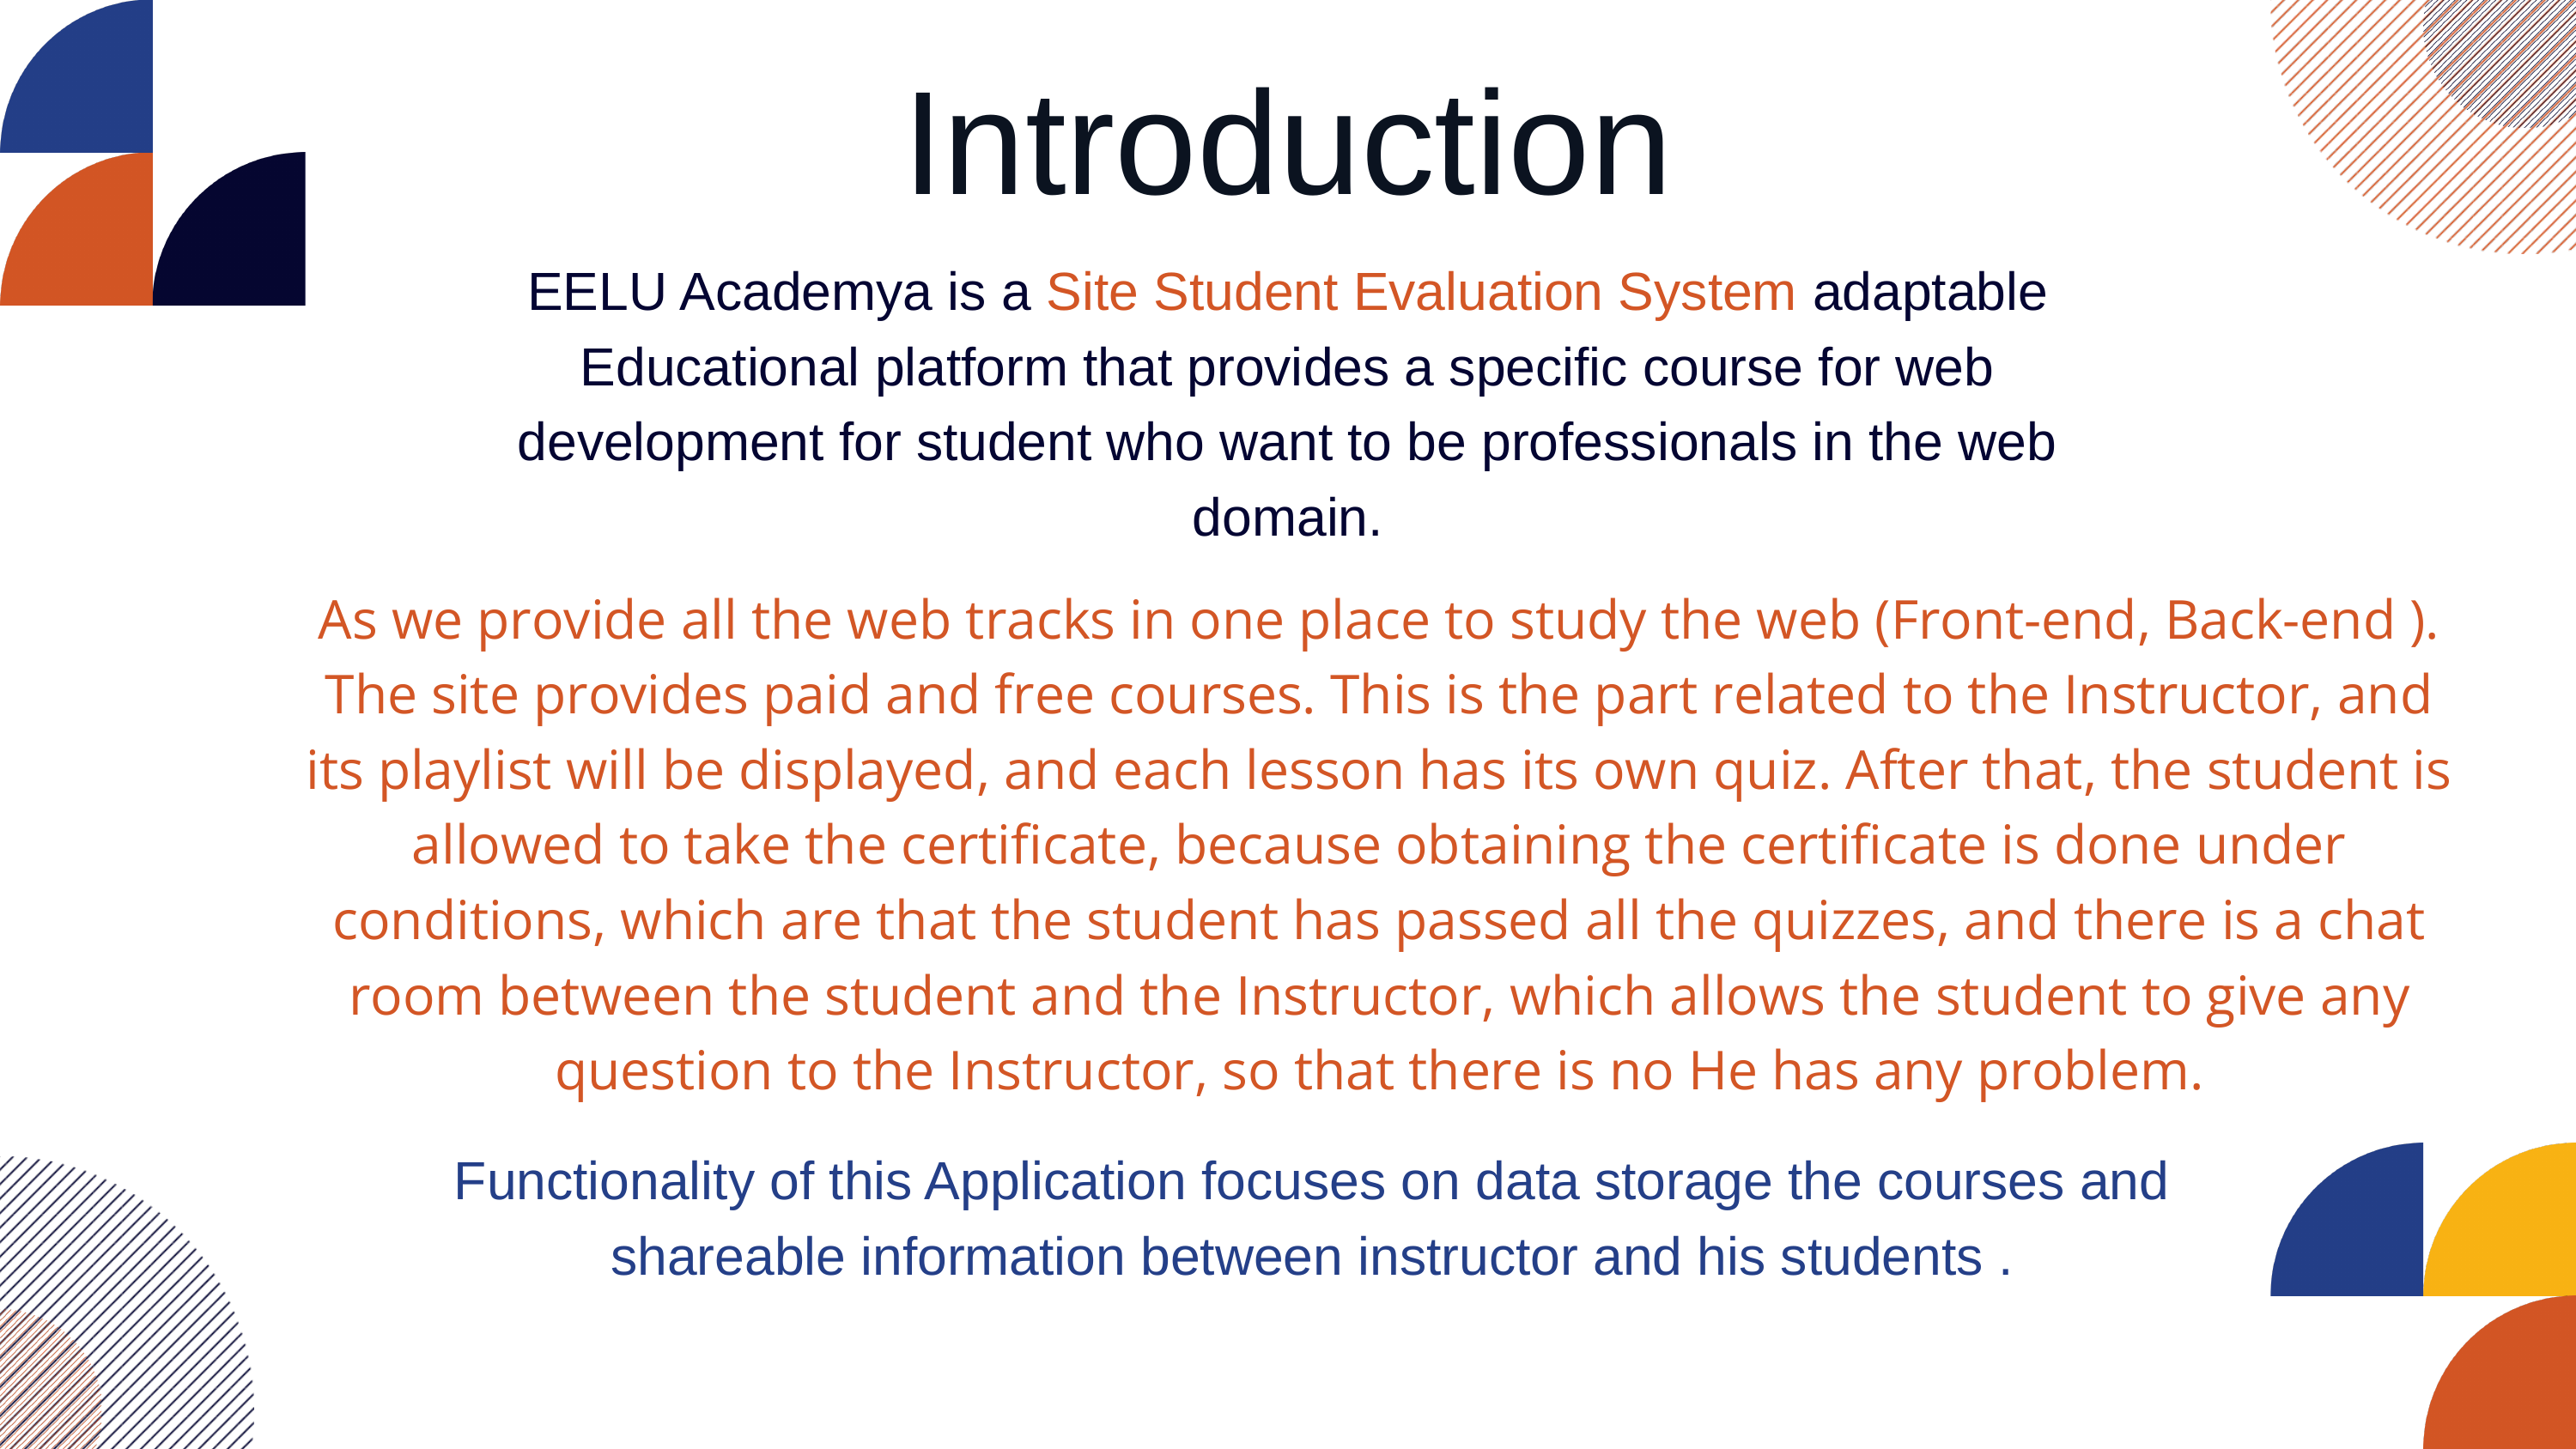

Introduction

EELU Academya is a Site Student Evaluation System adaptable Educational platform that provides a specific course for web development for student who want to be professionals in the web domain.
As we provide all the web tracks in one place to study the web (Front-end, Back-end ).
The site provides paid and free courses. This is the part related to the Instructor, and its playlist will be displayed, and each lesson has its own quiz. After that, the student is allowed to take the certificate, because obtaining the certificate is done under conditions, which are that the student has passed all the quizzes, and there is a chat room between the student and the Instructor, which allows the student to give any question to the Instructor, so that there is no He has any problem.
Functionality of this Application focuses on data storage the courses and shareable information between instructor and his students .